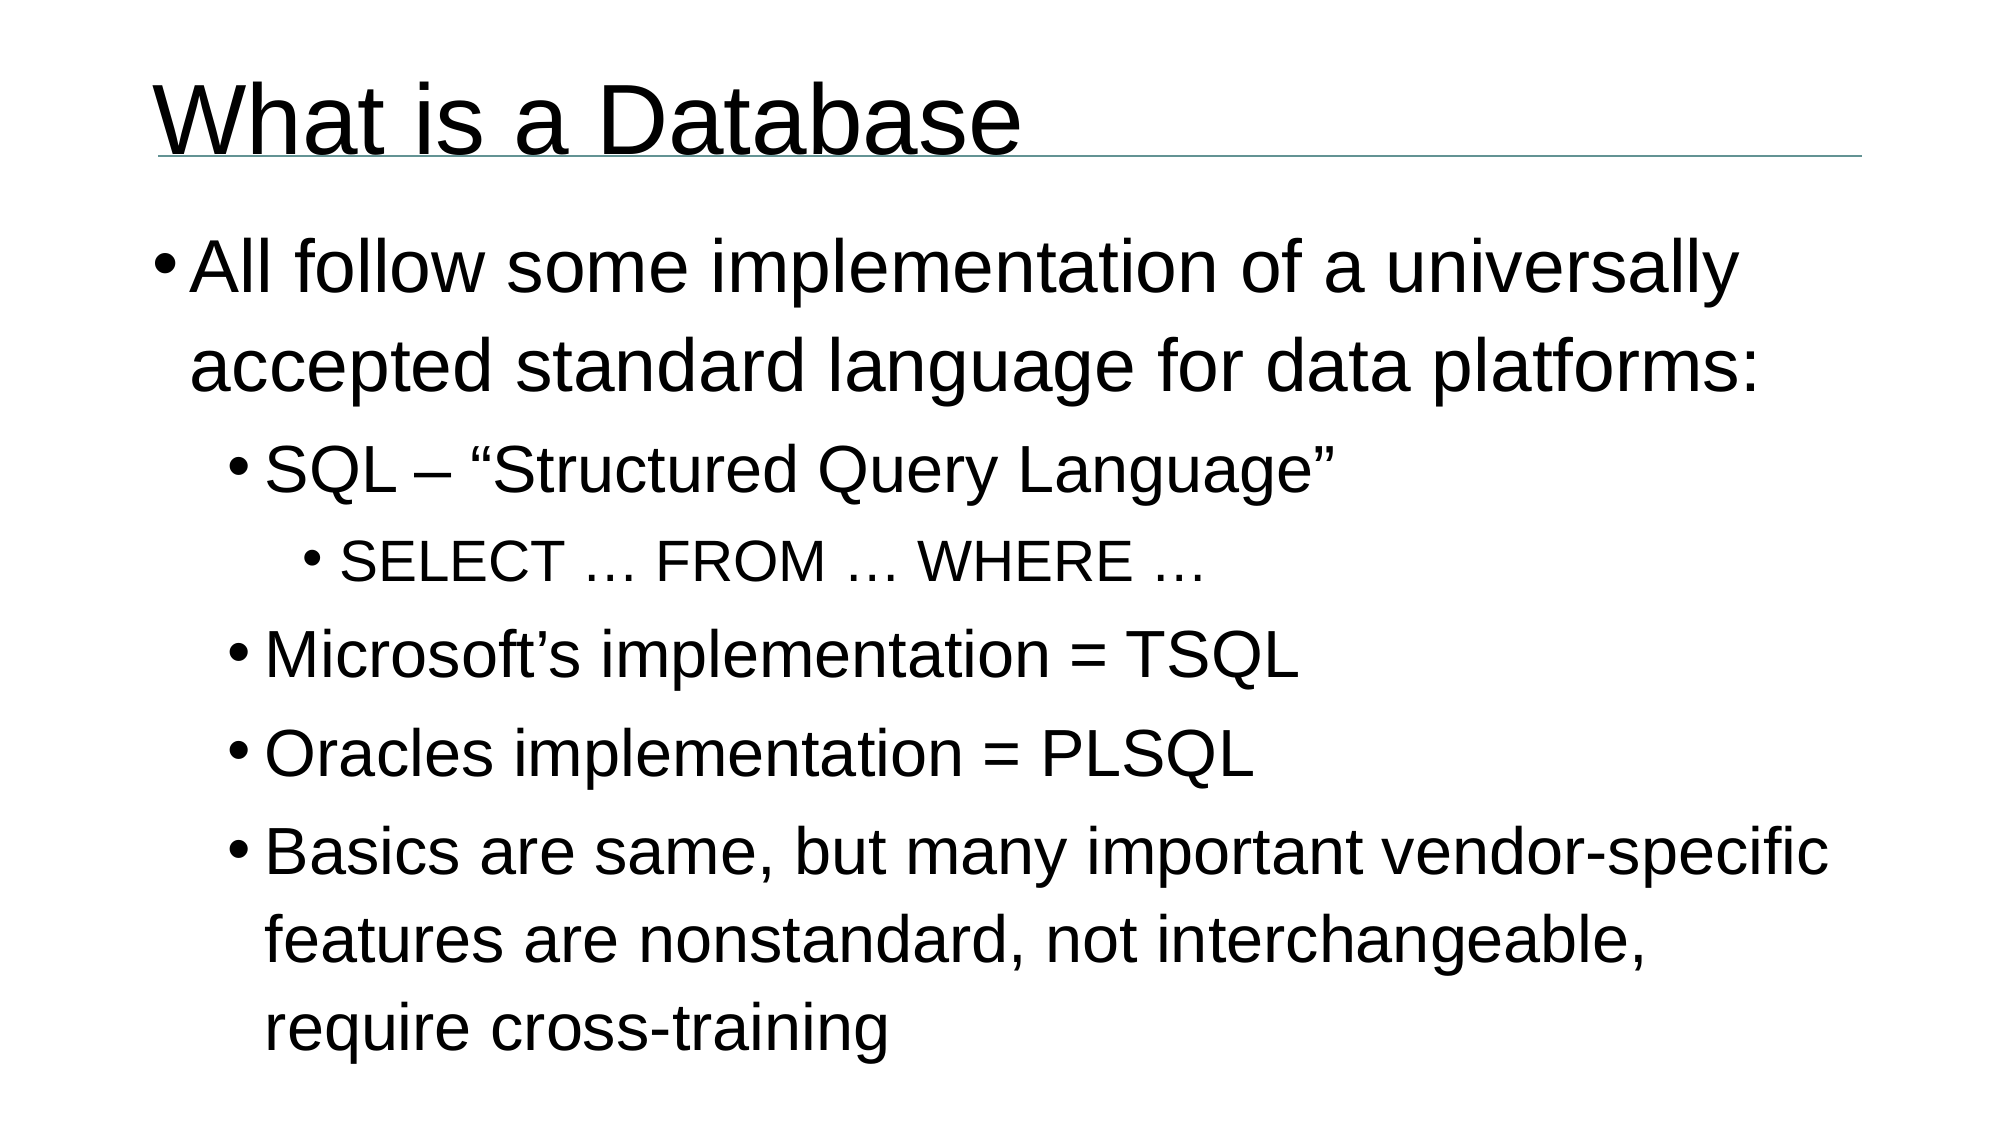

# What is a Database
All follow some implementation of a universally accepted standard language for data platforms:
SQL – “Structured Query Language”
SELECT … FROM … WHERE …
Microsoft’s implementation = TSQL
Oracles implementation = PLSQL
Basics are same, but many important vendor-specific features are nonstandard, not interchangeable, require cross-training